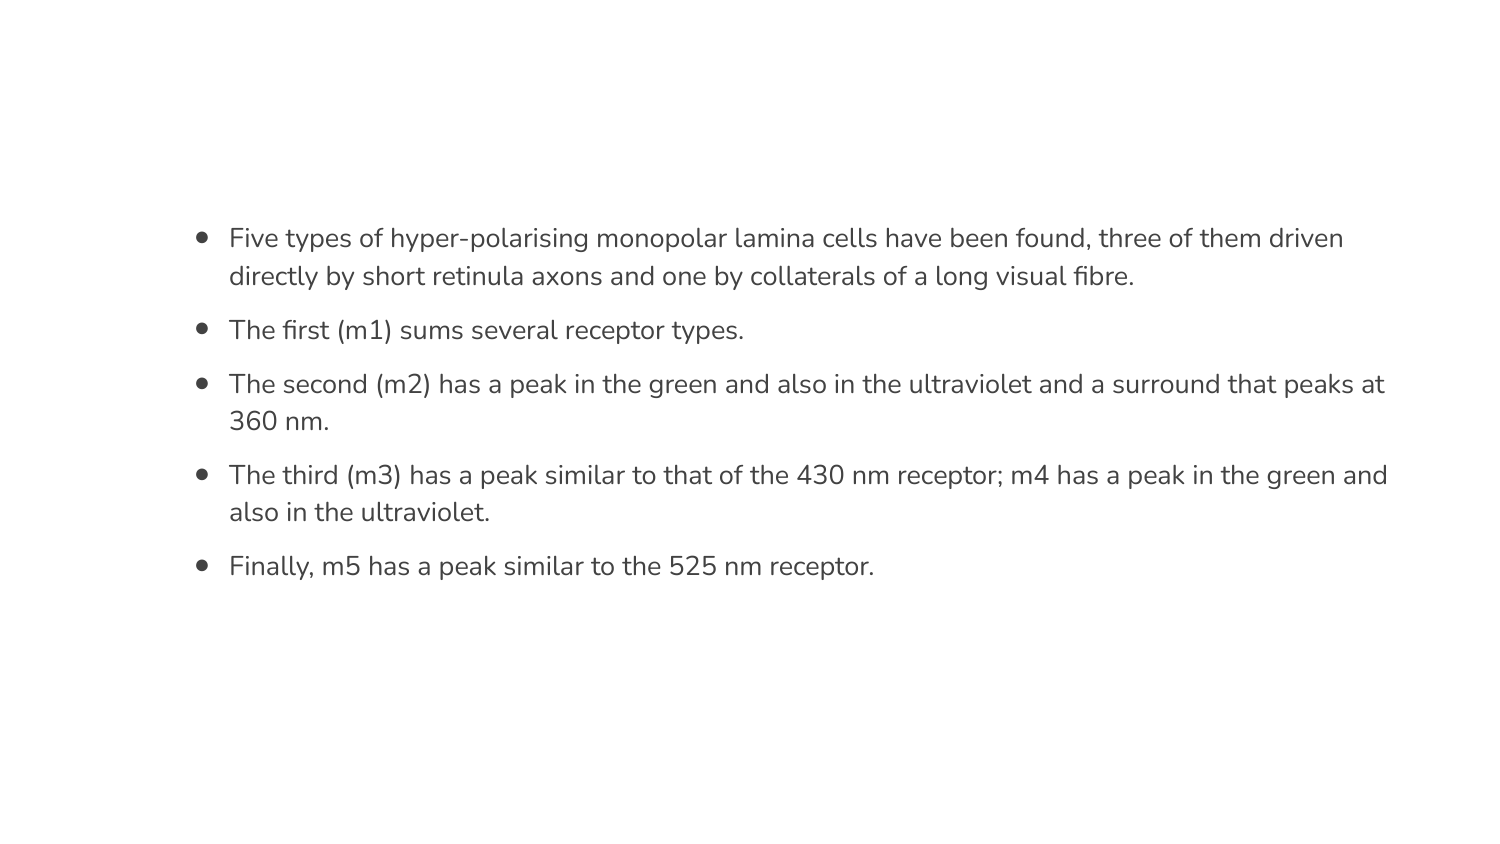

#
Five types of hyper-polarising monopolar lamina cells have been found, three of them driven directly by short retinula axons and one by collaterals of a long visual fibre.
The first (m1) sums several receptor types.
The second (m2) has a peak in the green and also in the ultraviolet and a surround that peaks at 360 nm.
The third (m3) has a peak similar to that of the 430 nm receptor; m4 has a peak in the green and also in the ultraviolet.
Finally, m5 has a peak similar to the 525 nm receptor.